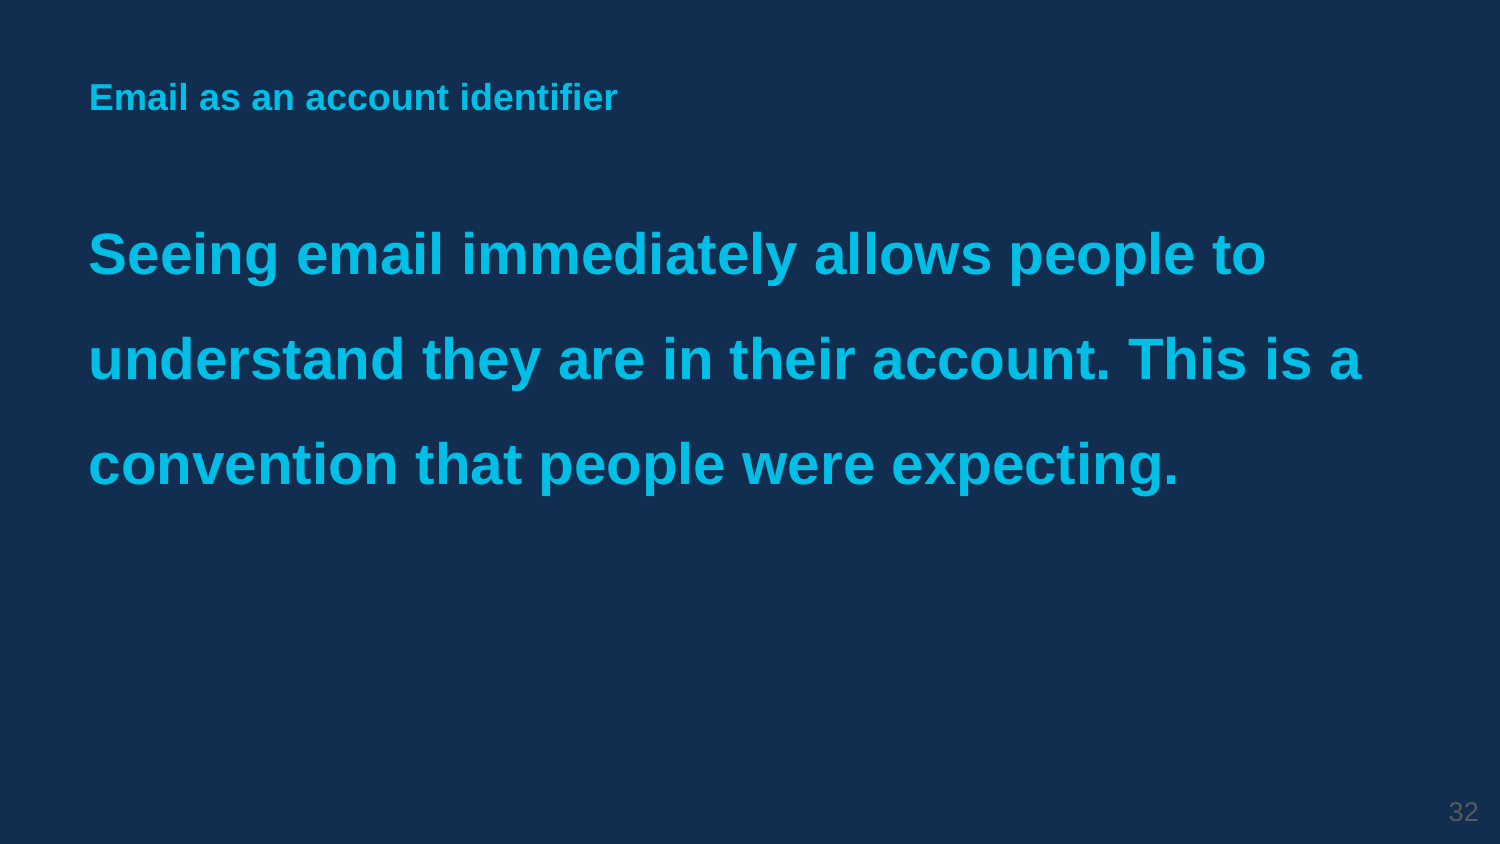

Email as an account identifier
# Seeing email immediately allows people to understand they are in their account. This is a convention that people were expecting.
32